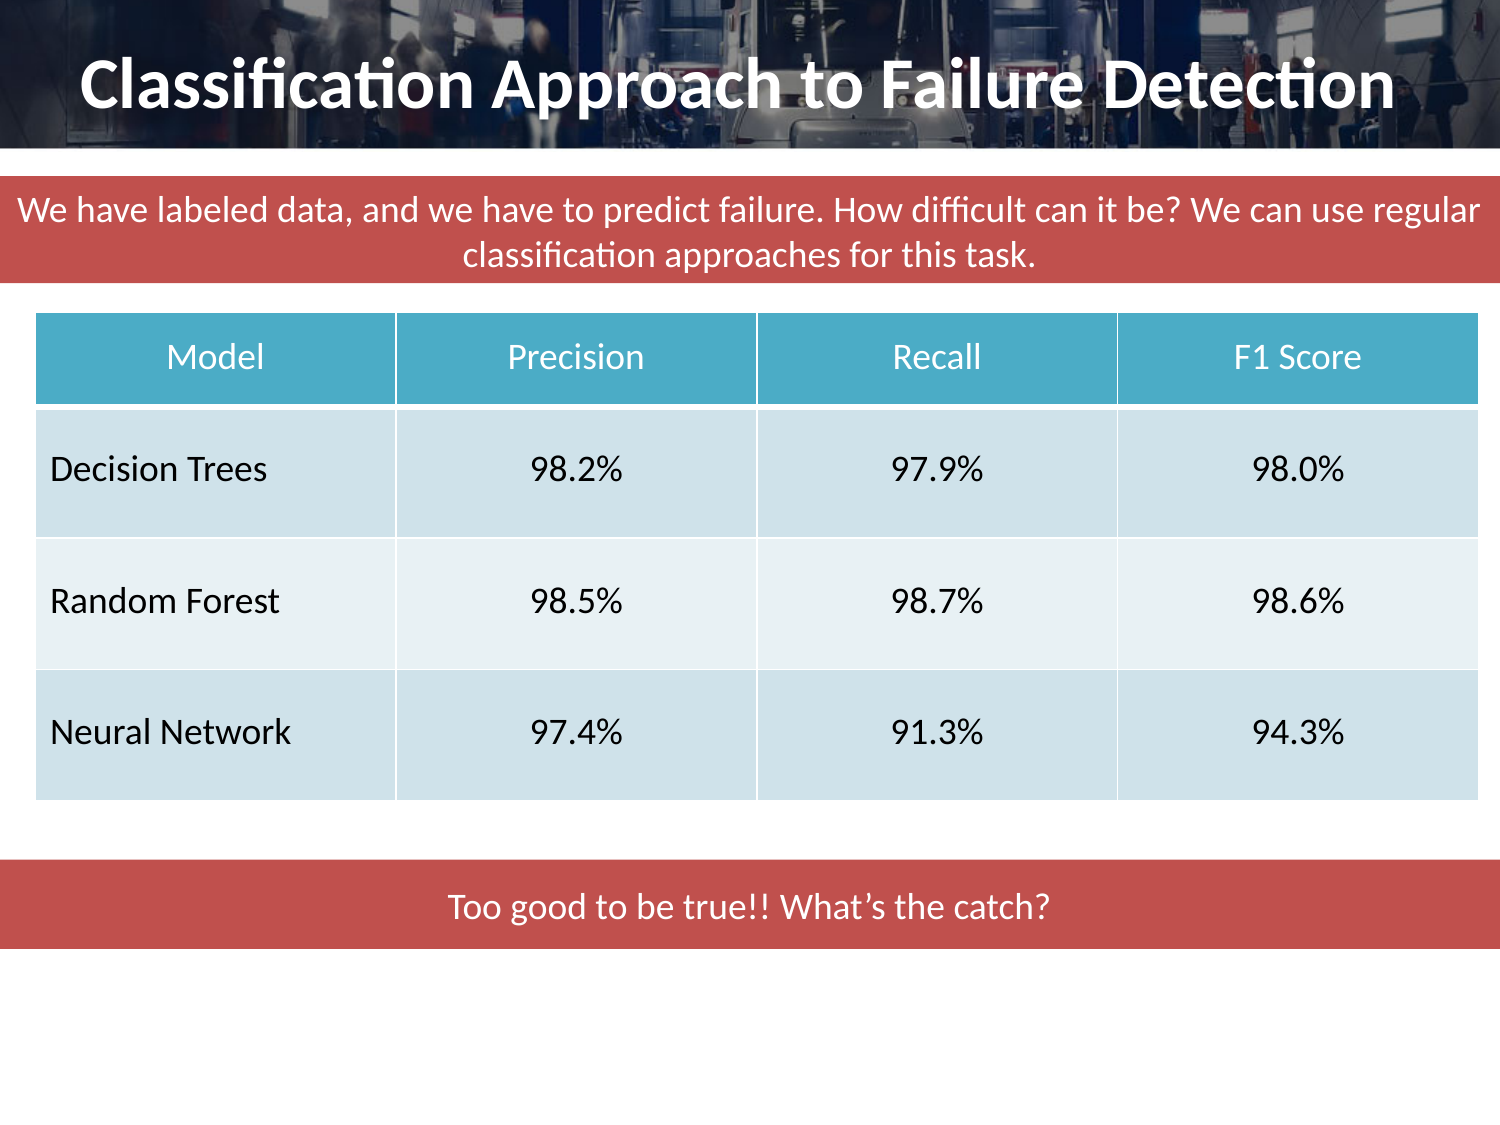

# Classification Approach to Failure Detection
We have labeled data, and we have to predict failure. How difficult can it be? We can use regular classification approaches for this task.
| Model | Precision | Recall | F1 Score |
| --- | --- | --- | --- |
| Decision Trees | 98.2% | 97.9% | 98.0% |
| Random Forest | 98.5% | 98.7% | 98.6% |
| Neural Network | 97.4% | 91.3% | 94.3% |
Too good to be true!! What’s the catch?